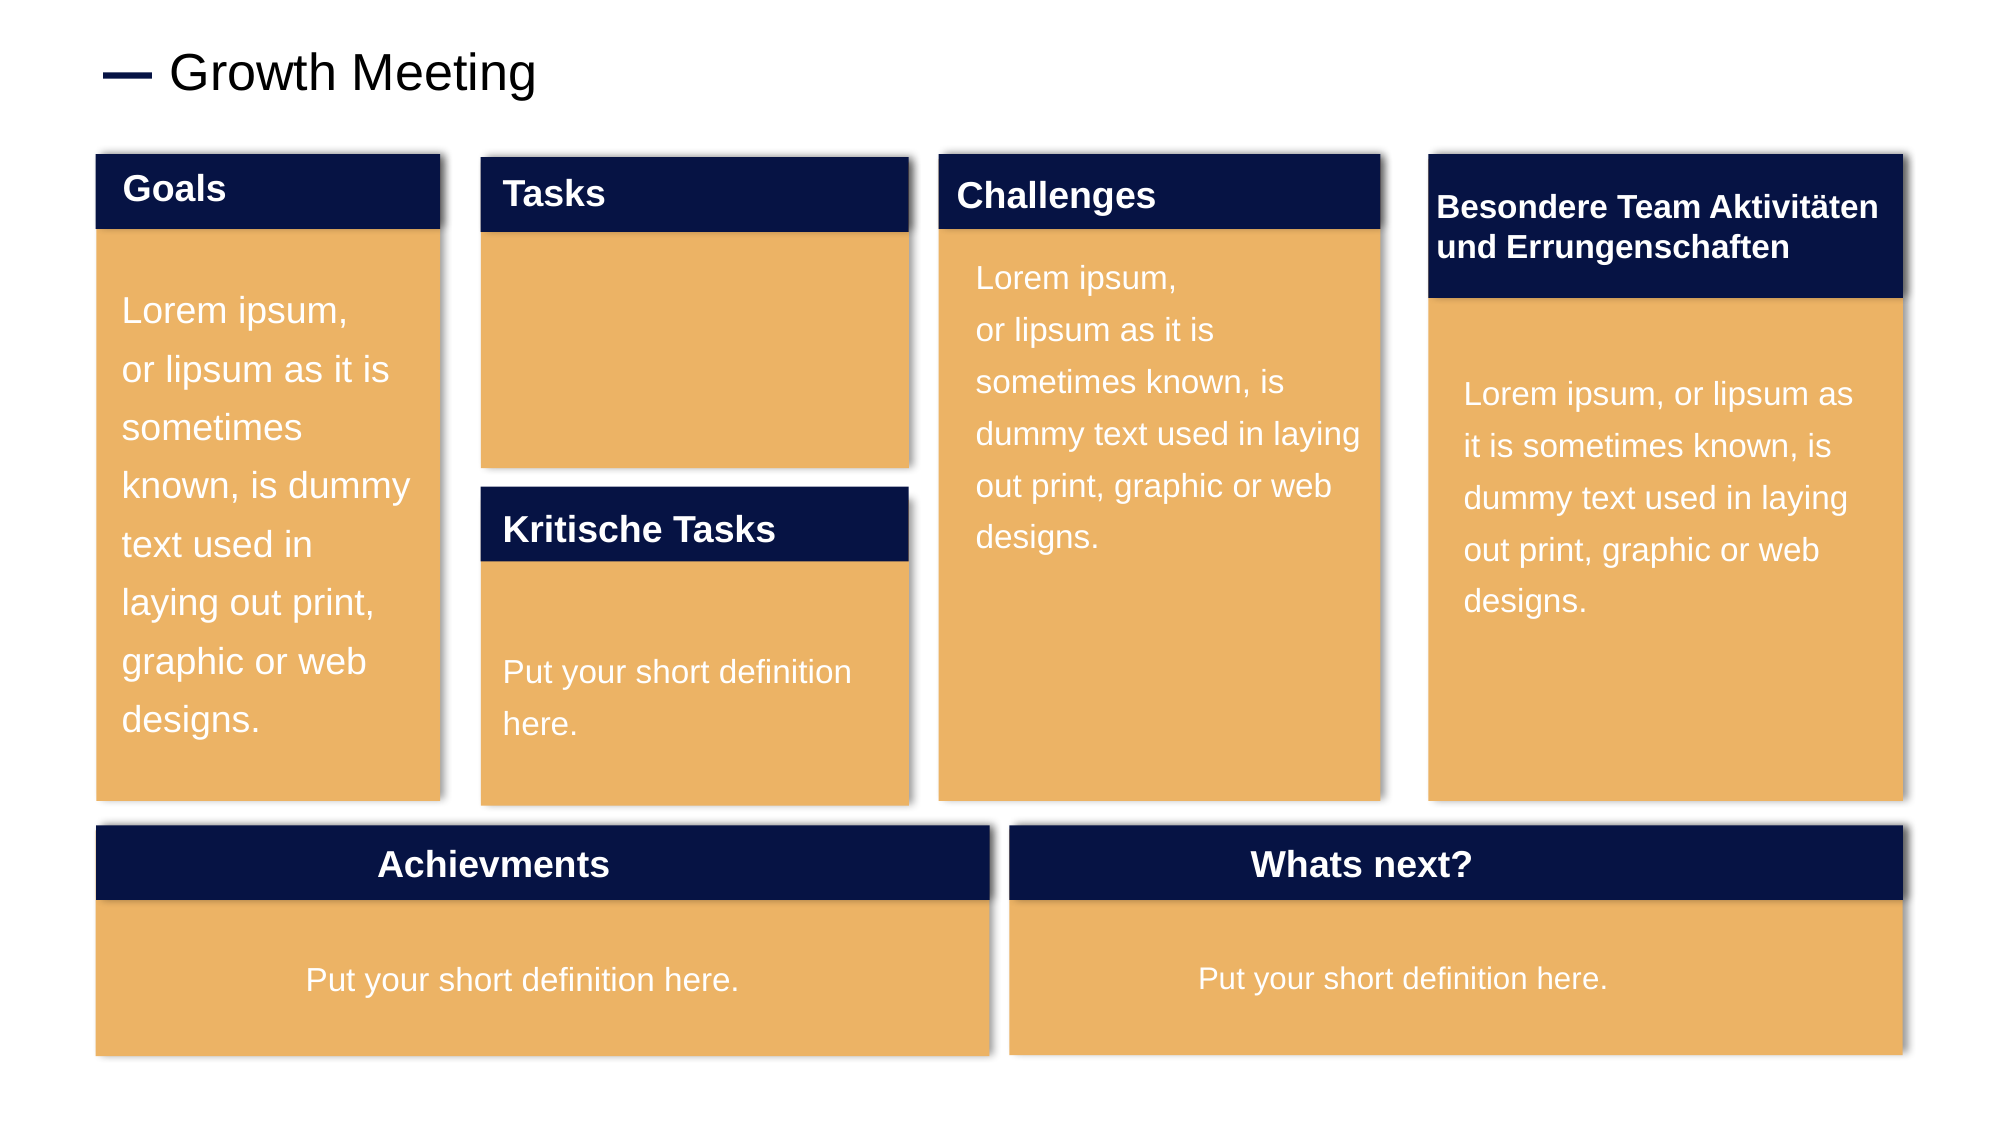

Growth Meeting

Goals

Tasks

Besondere Team Aktivitäten
und Errungenschaften
Challenges
Lorem ipsum, or lipsum as it is sometimes known, is dummy text used in laying out print, graphic or web designs.
Lorem ipsum, or lipsum as it is sometimes known, is dummy text used in laying out print, graphic or web designs.
Lorem ipsum, or lipsum as it is sometimes known, is dummy text used in laying out print, graphic or web designs.

Kritische Tasks
Put your short definition here.

Achievments
Whats next?
Put your short definition here.
Put your short definition here.